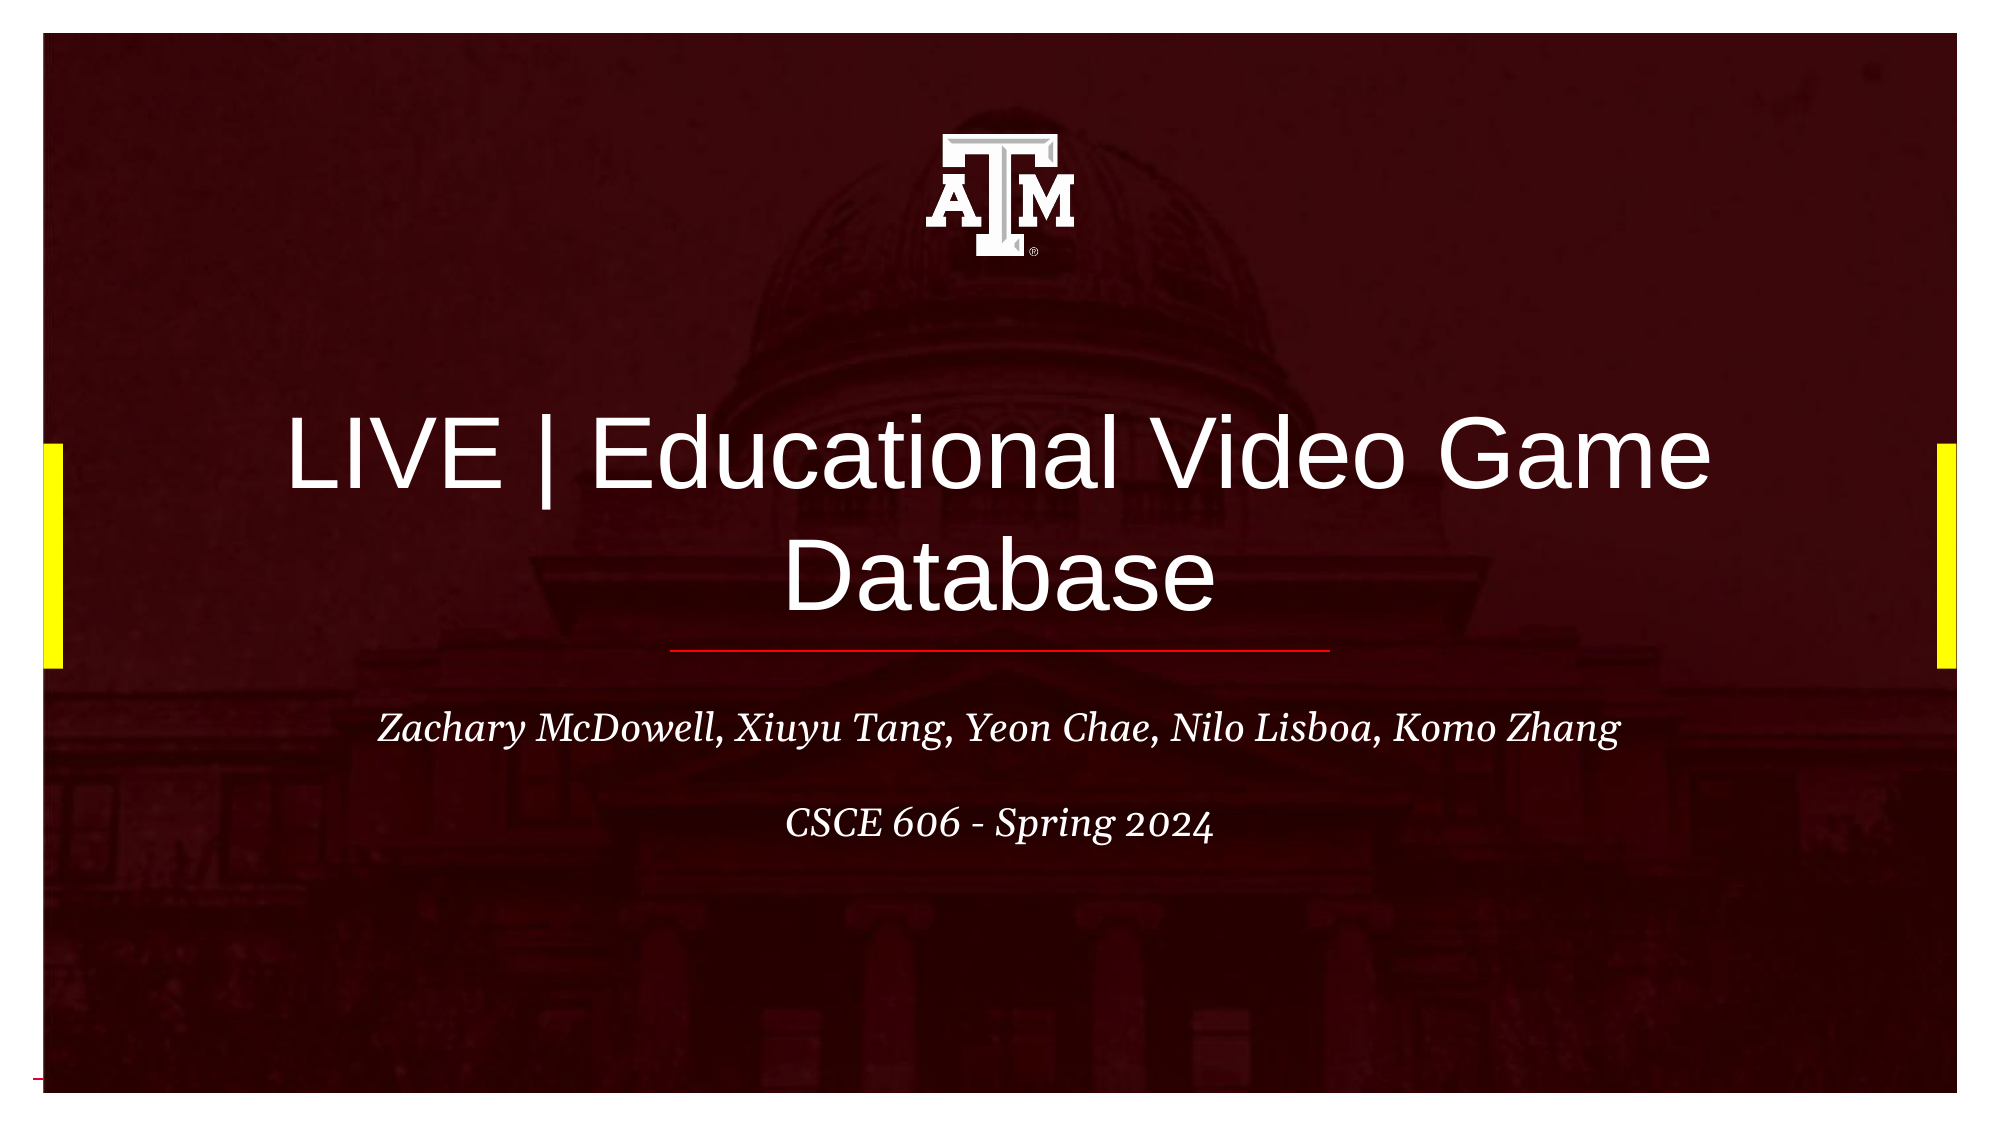

# LIVE | Educational Video Game Database
Zachary McDowell, Xiuyu Tang, Yeon Chae, Nilo Lisboa, Komo Zhang

CSCE 606 - Spring 2024